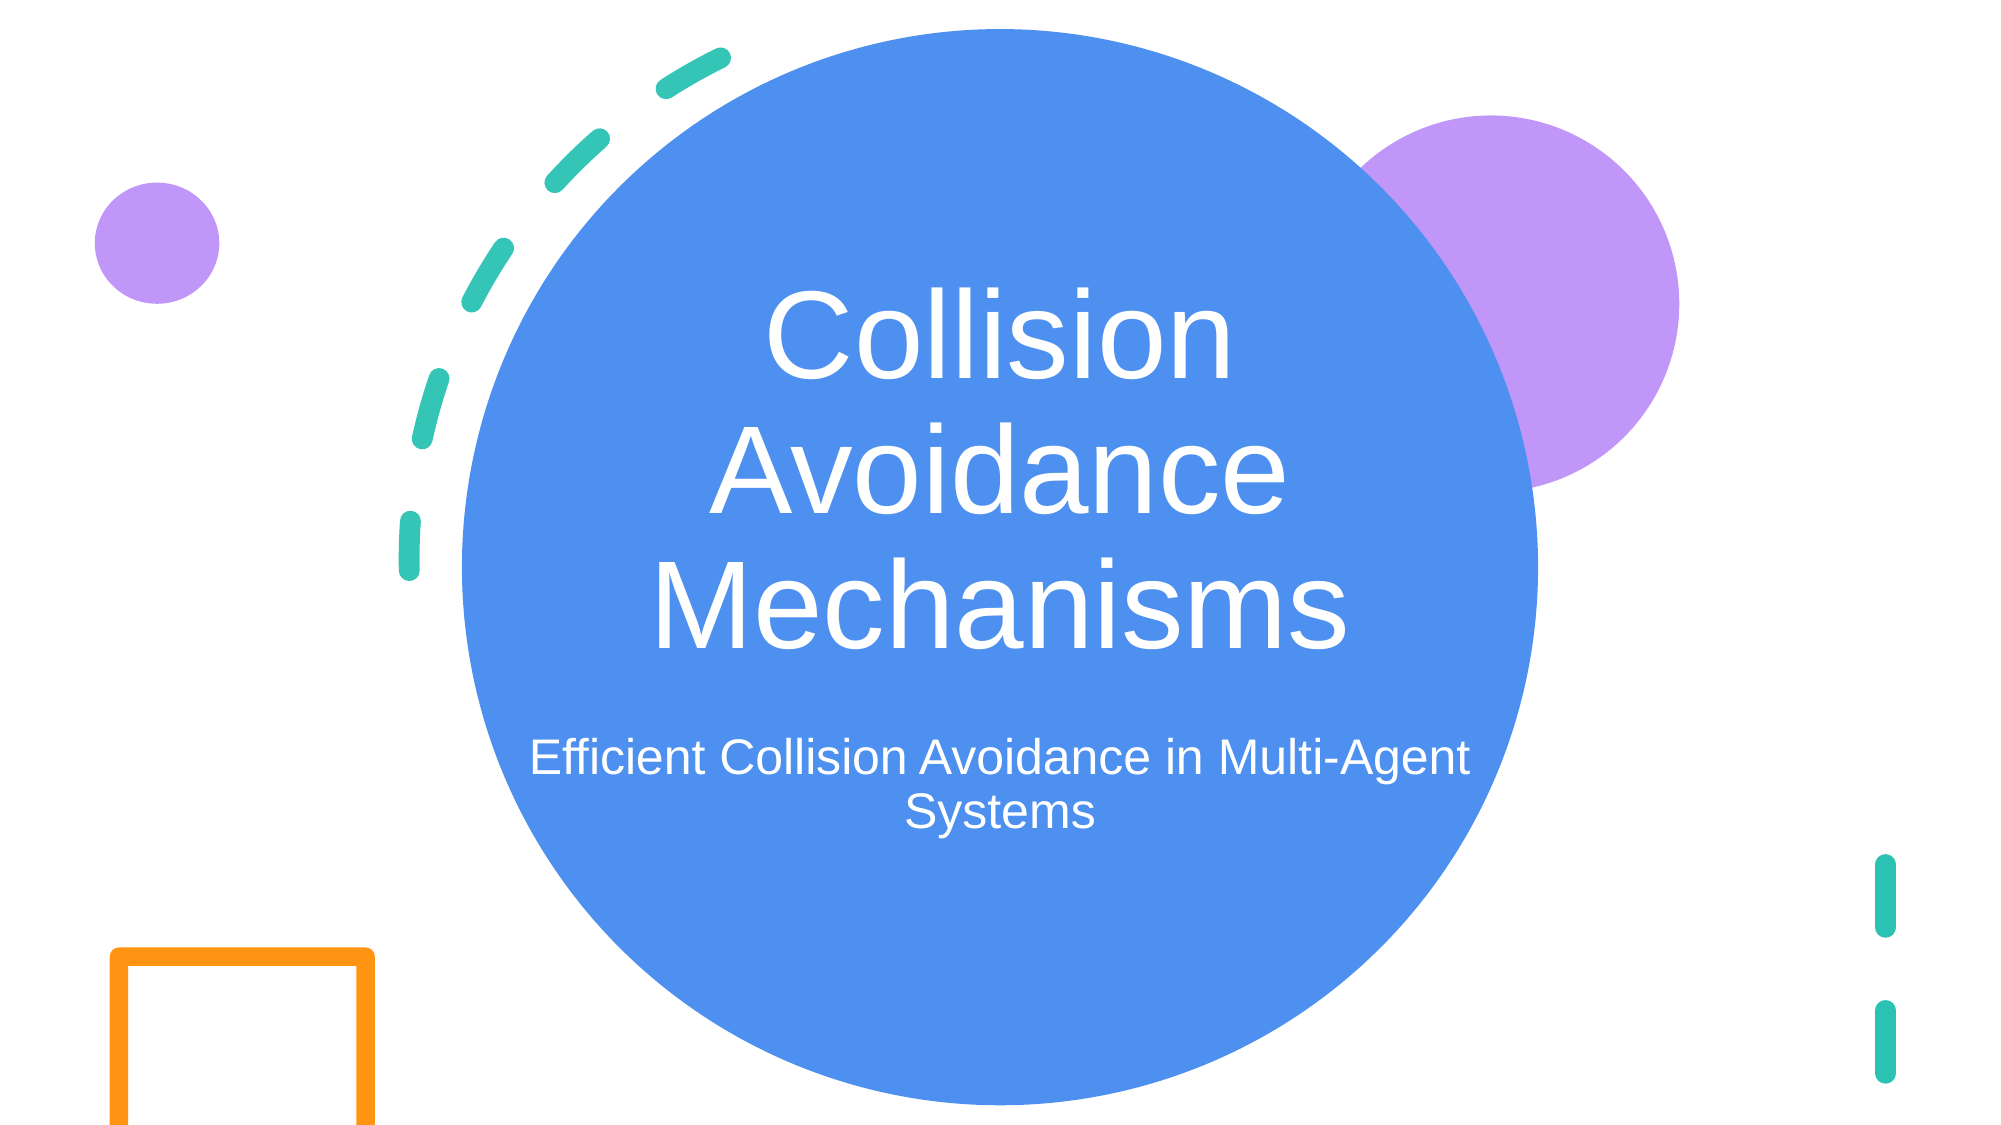

# Collision Avoidance Mechanisms
Efficient Collision Avoidance in Multi-Agent Systems